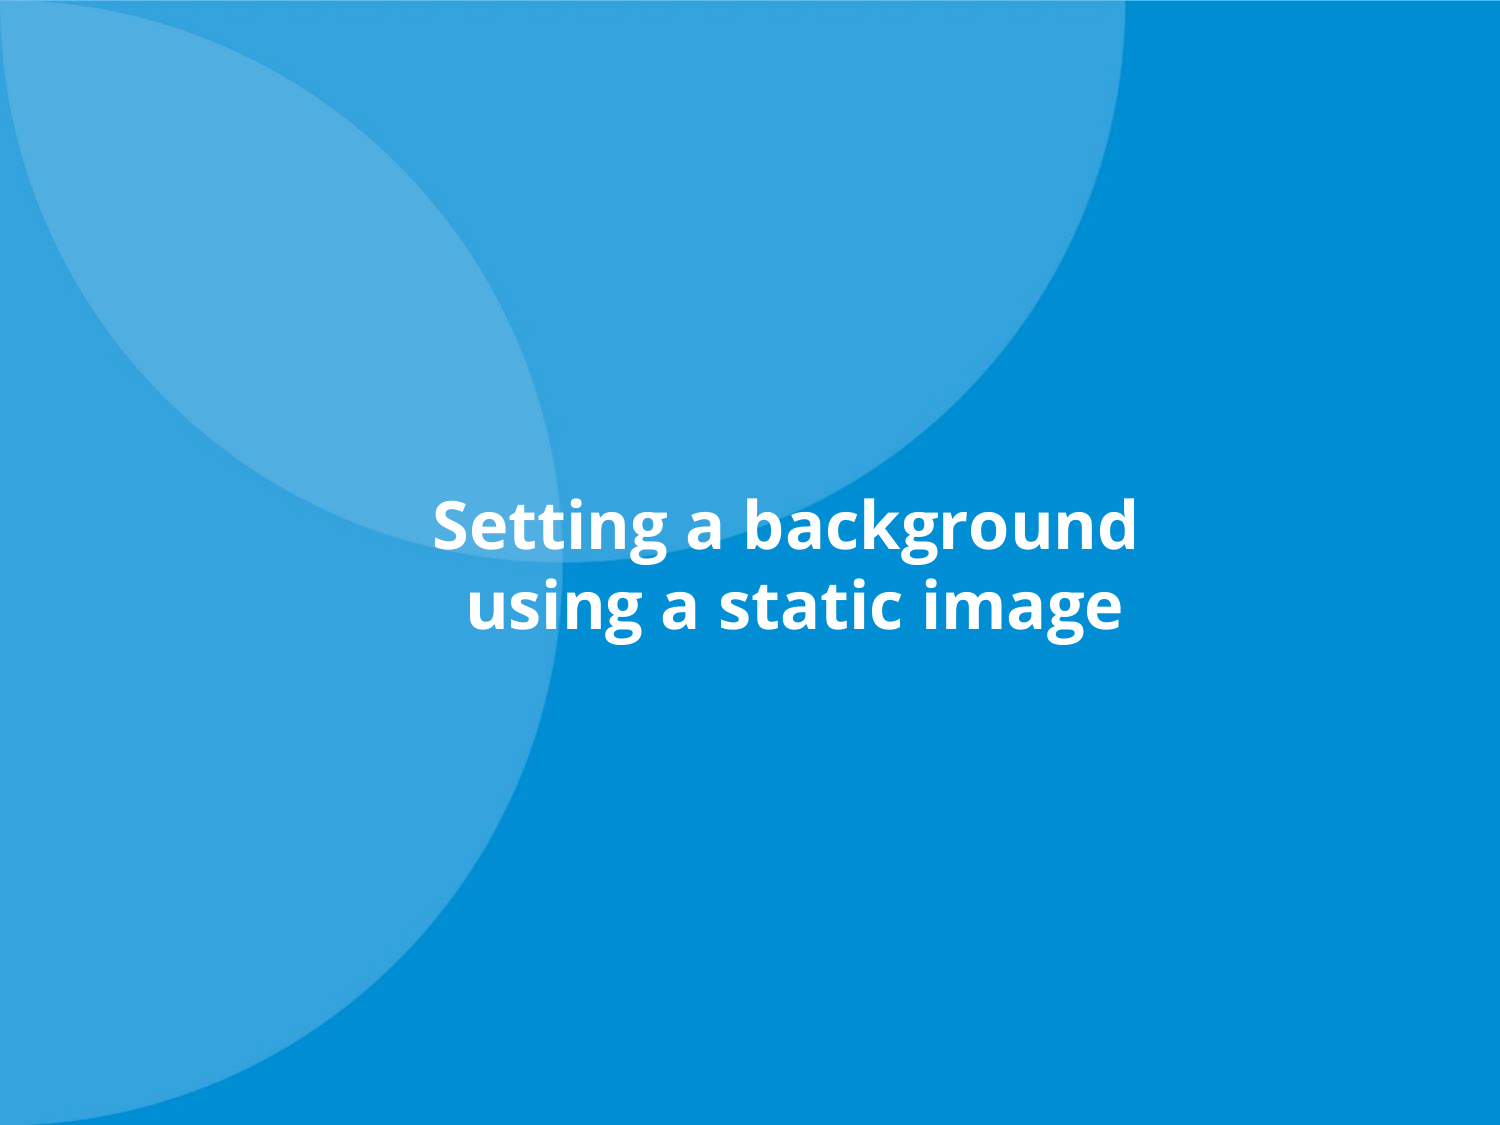

# Setting a background using a static image